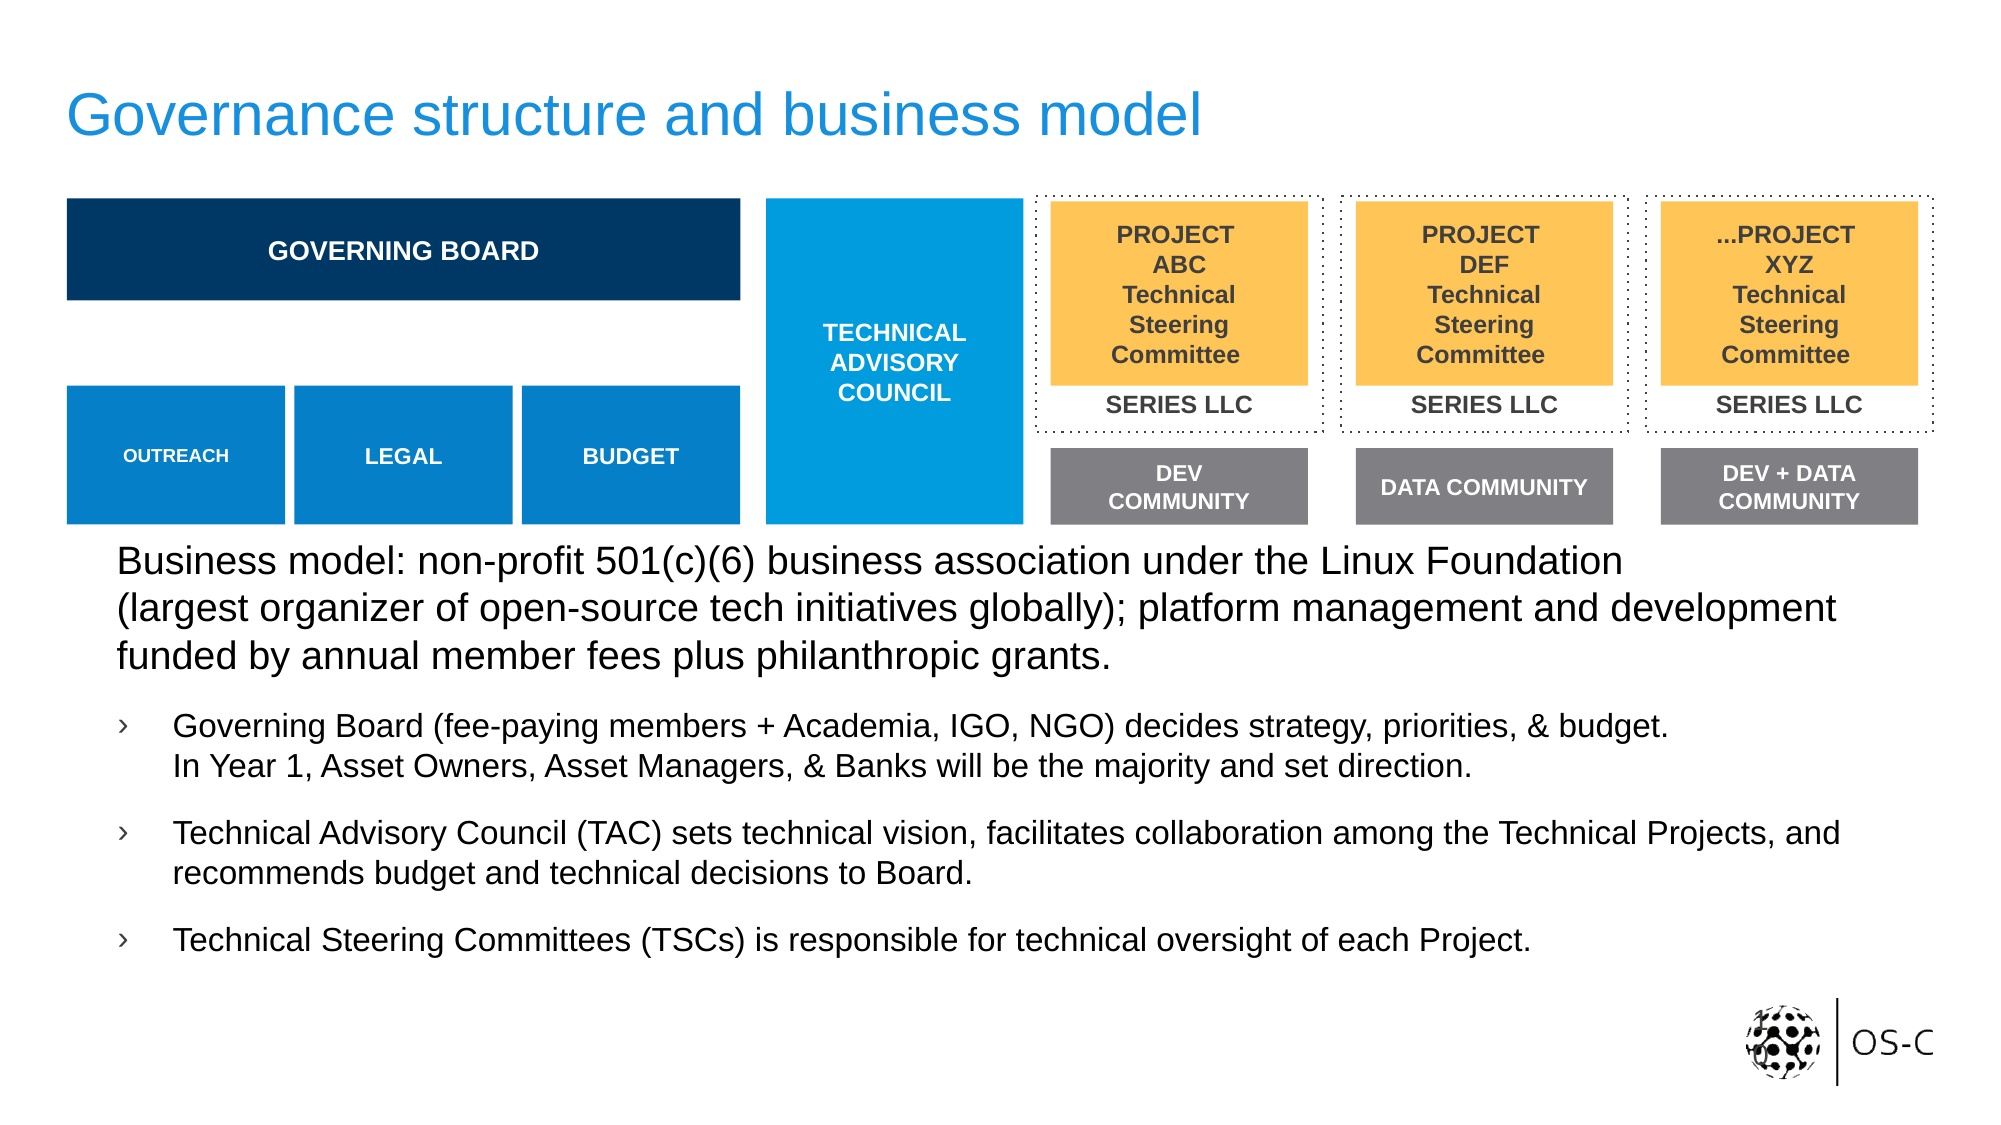

# Governance structure and business model
SERIES LLC
SERIES LLC
SERIES LLC
GOVERNING BOARD
TECHNICAL ADVISORY
COUNCIL
PROJECT
ABC
Technical Steering Committee
PROJECT
DEF
Technical Steering Committee
...PROJECT
XYZ
Technical Steering Committee
OUTREACH
LEGAL
BUDGET
DEV
COMMUNITY
DATA COMMUNITY
DEV + DATA
COMMUNITY
Business model: non-profit 501(c)(6) business association under the Linux Foundation
(largest organizer of open-source tech initiatives globally); platform management and development funded by annual member fees plus philanthropic grants.
Governing Board (fee-paying members + Academia, IGO, NGO) decides strategy, priorities, & budget.
In Year 1, Asset Owners, Asset Managers, & Banks will be the majority and set direction.
Technical Advisory Council (TAC) sets technical vision, facilitates collaboration among the Technical Projects, and recommends budget and technical decisions to Board.
Technical Steering Committees (TSCs) is responsible for technical oversight of each Project.
10